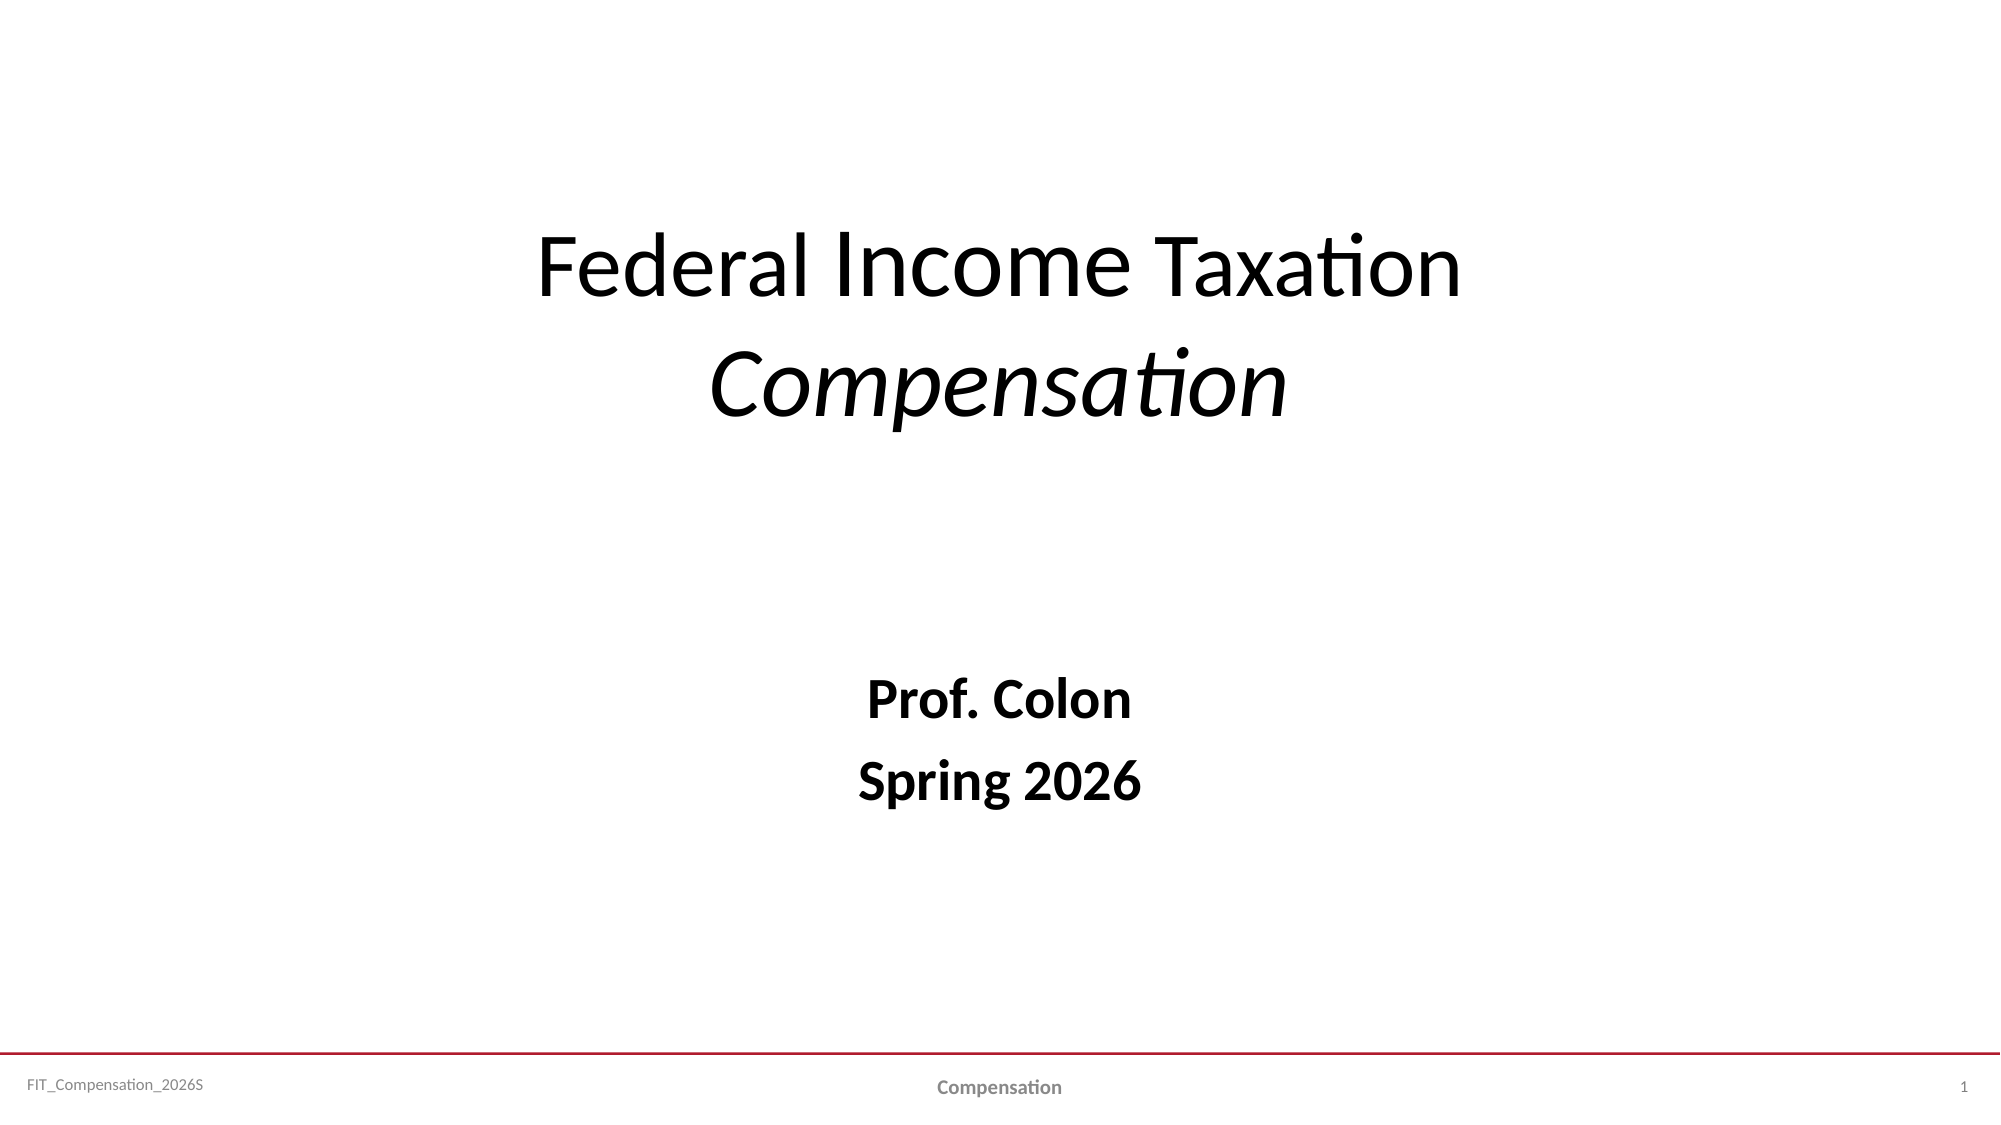

Federal Income Taxation
Compensation
Prof. Colon
Spring 2026
1
Compensation